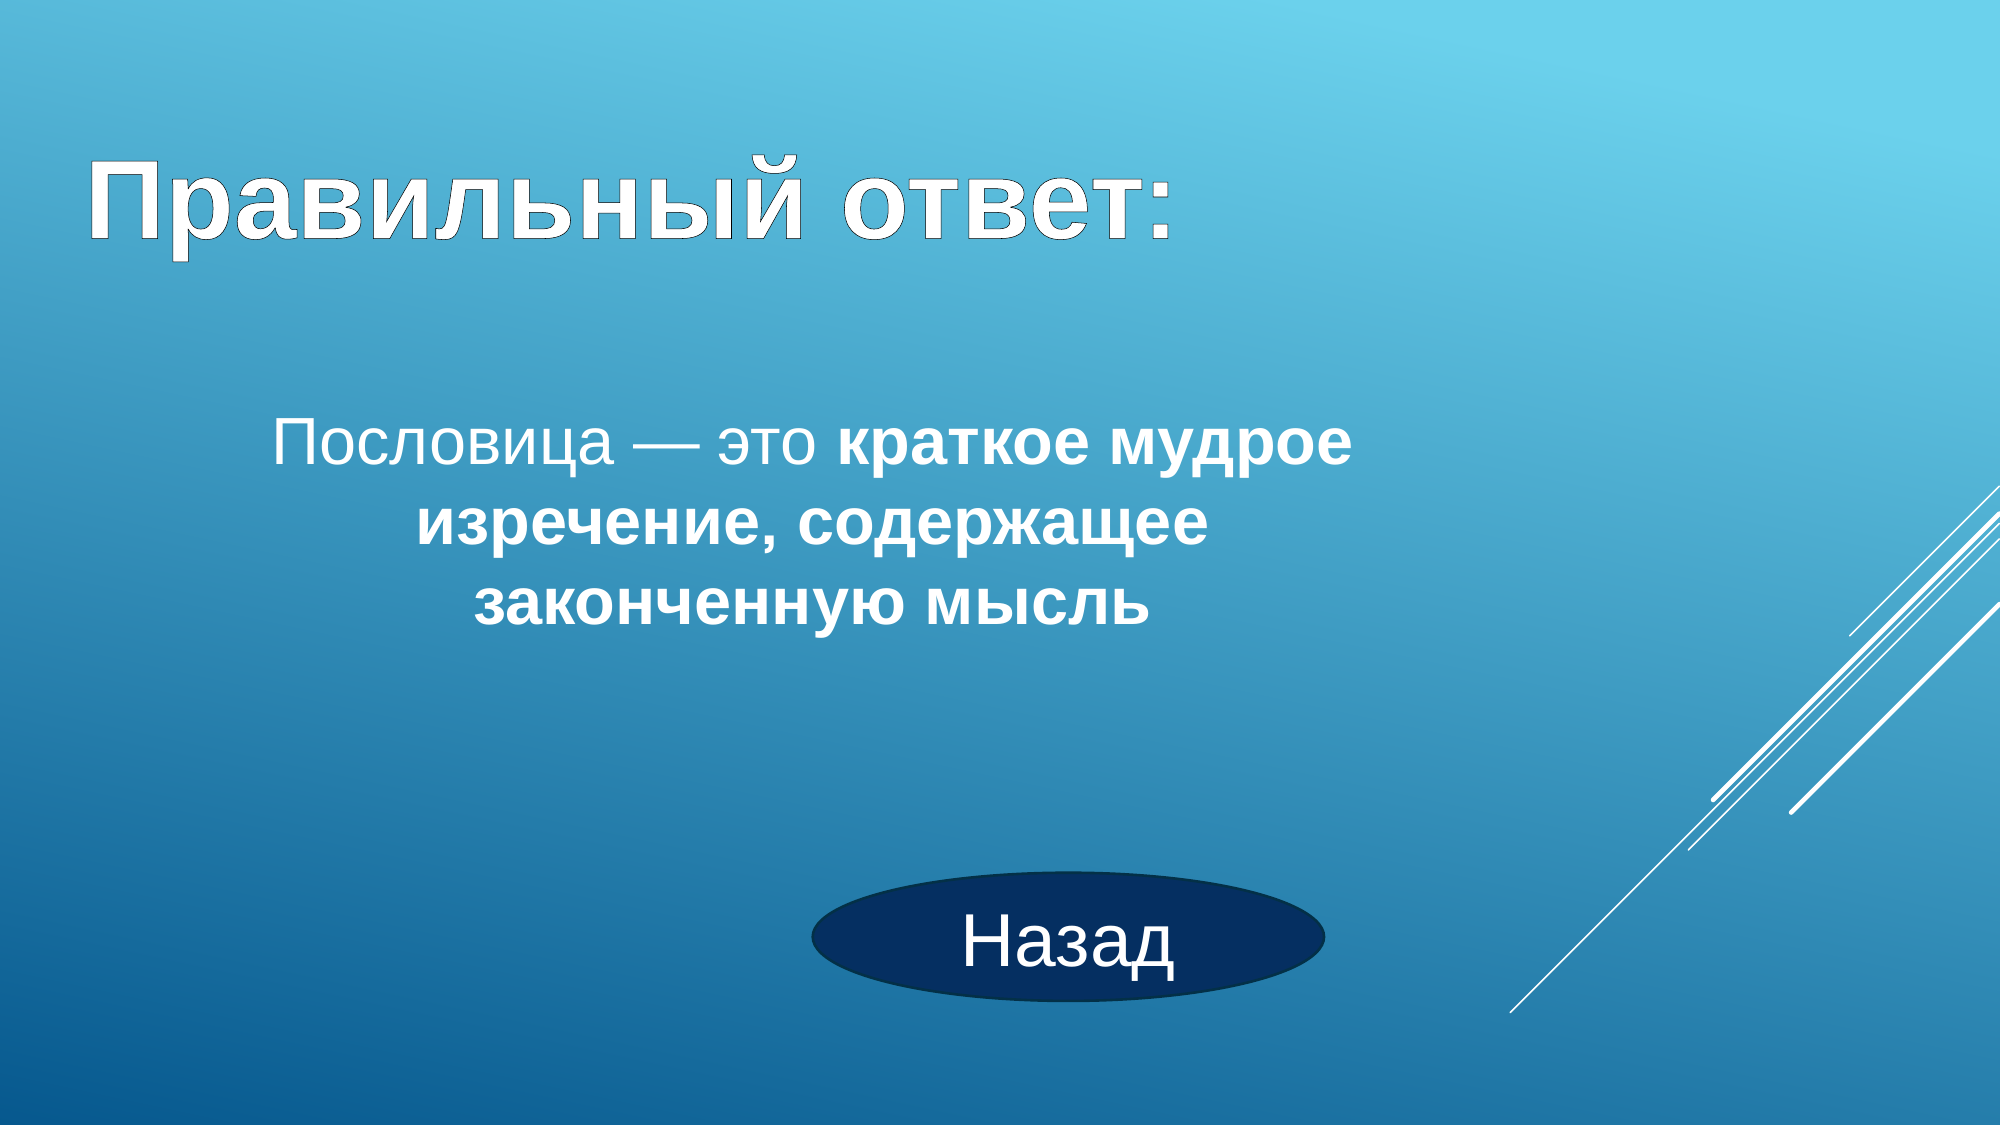

Правильный ответ:
Пословица — это краткое мудрое изречение, содержащее законченную мысль
Назад